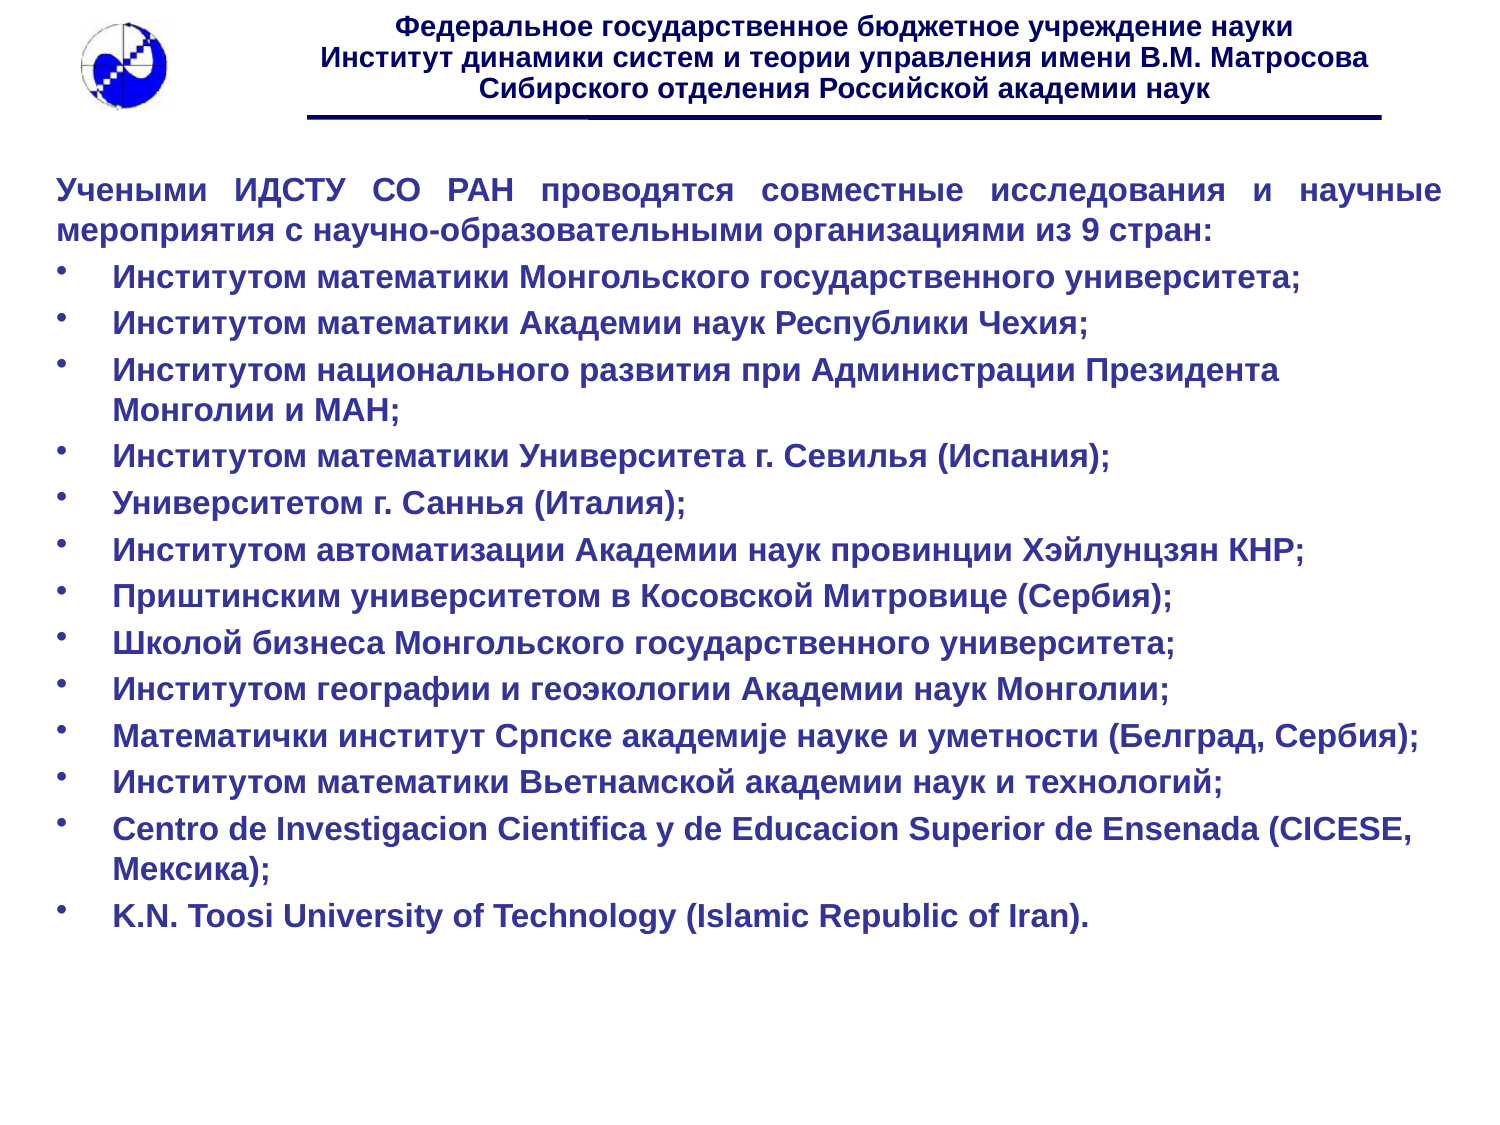

Учеными ИДСТУ СО РАН проводятся совместные исследования и научные мероприятия с научно-образовательными организациями из 9 стран:
Институтом математики Монгольского государственного университета;
Институтом математики Академии наук Республики Чехия;
Институтом национального развития при Администрации Президента Монголии и МАН;
Институтом математики Университета г. Севилья (Испания);
Университетом г. Саннья (Италия);
Институтом автоматизации Академии наук провинции Хэйлунцзян КНР;
Приштинским университетом в Косовской Митровице (Сербия);
Школой бизнеса Монгольского государственного университета;
Институтом географии и геоэкологии Академии наук Монголии;
Математички институт Српске академиjе науке и уметности (Белград, Сербия);
Институтом математики Вьетнамской академии наук и технологий;
Centro de Investigacion Cientifica y de Educacion Superior de Ensenada (CICESE, Мексика);
K.N. Toosi University of Technology (Islamic Republic of Iran).